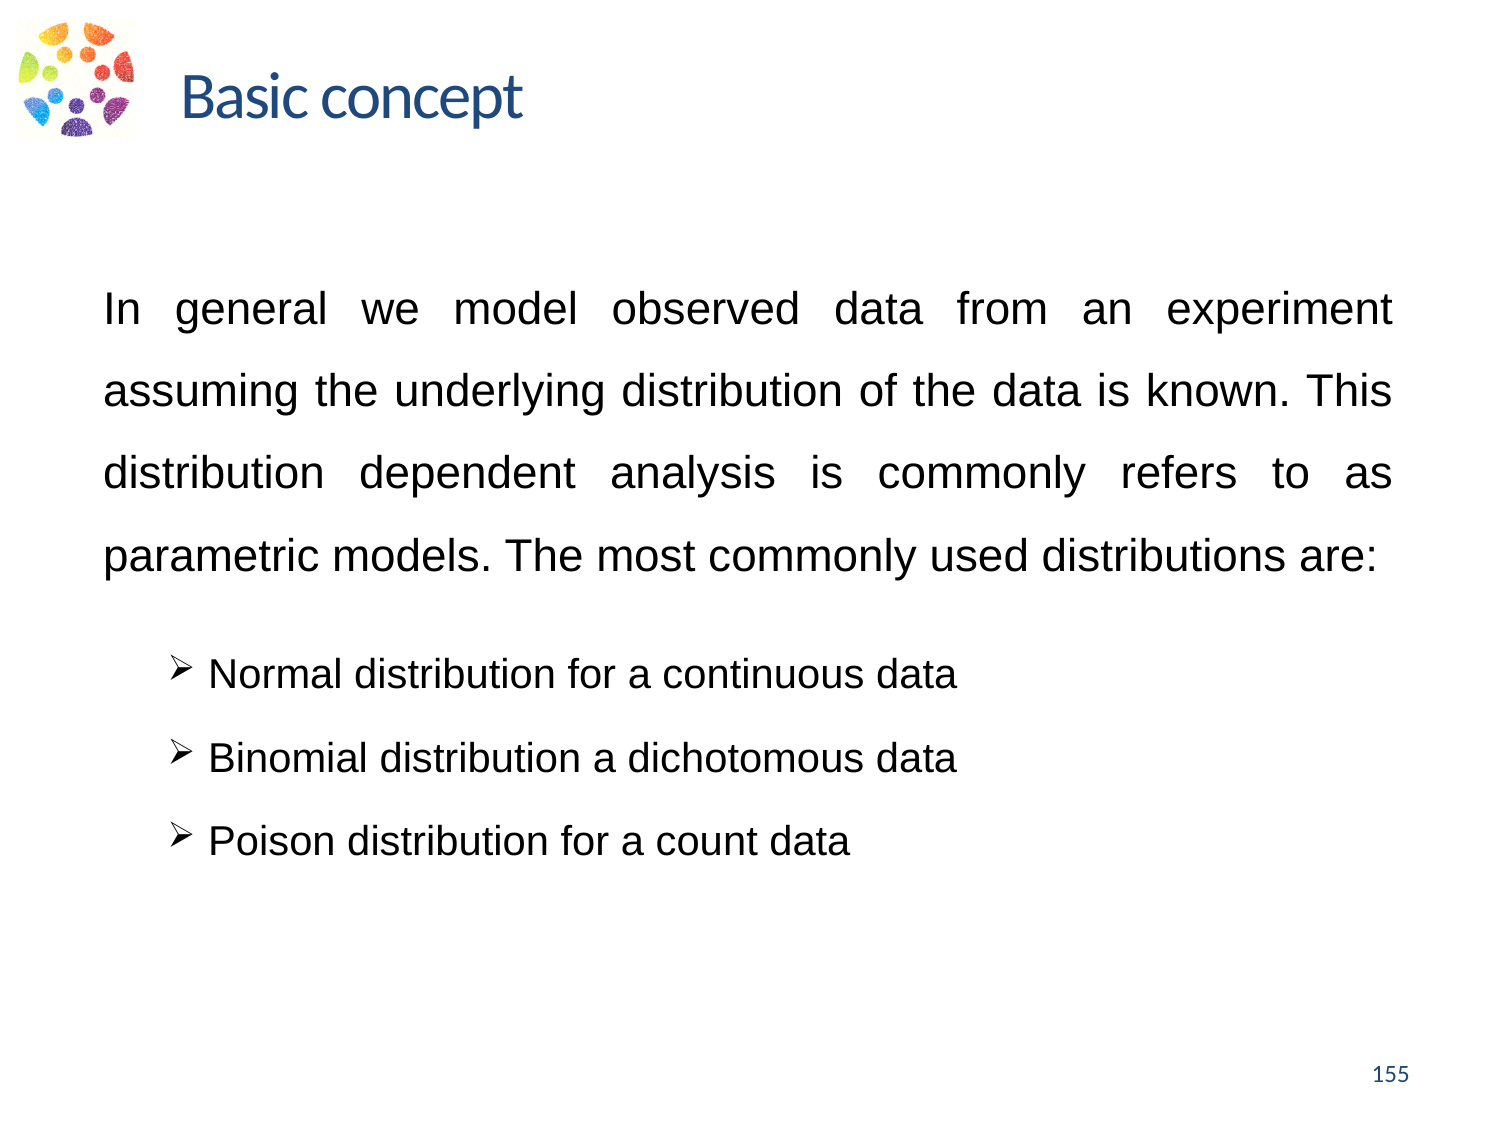

Basic concept
In general we model observed data from an experiment assuming the underlying distribution of the data is known. This distribution dependent analysis is commonly refers to as parametric models. The most commonly used distributions are:

Normal distribution for a continuous data
Binomial distribution a dichotomous data
Poison distribution for a count data

155